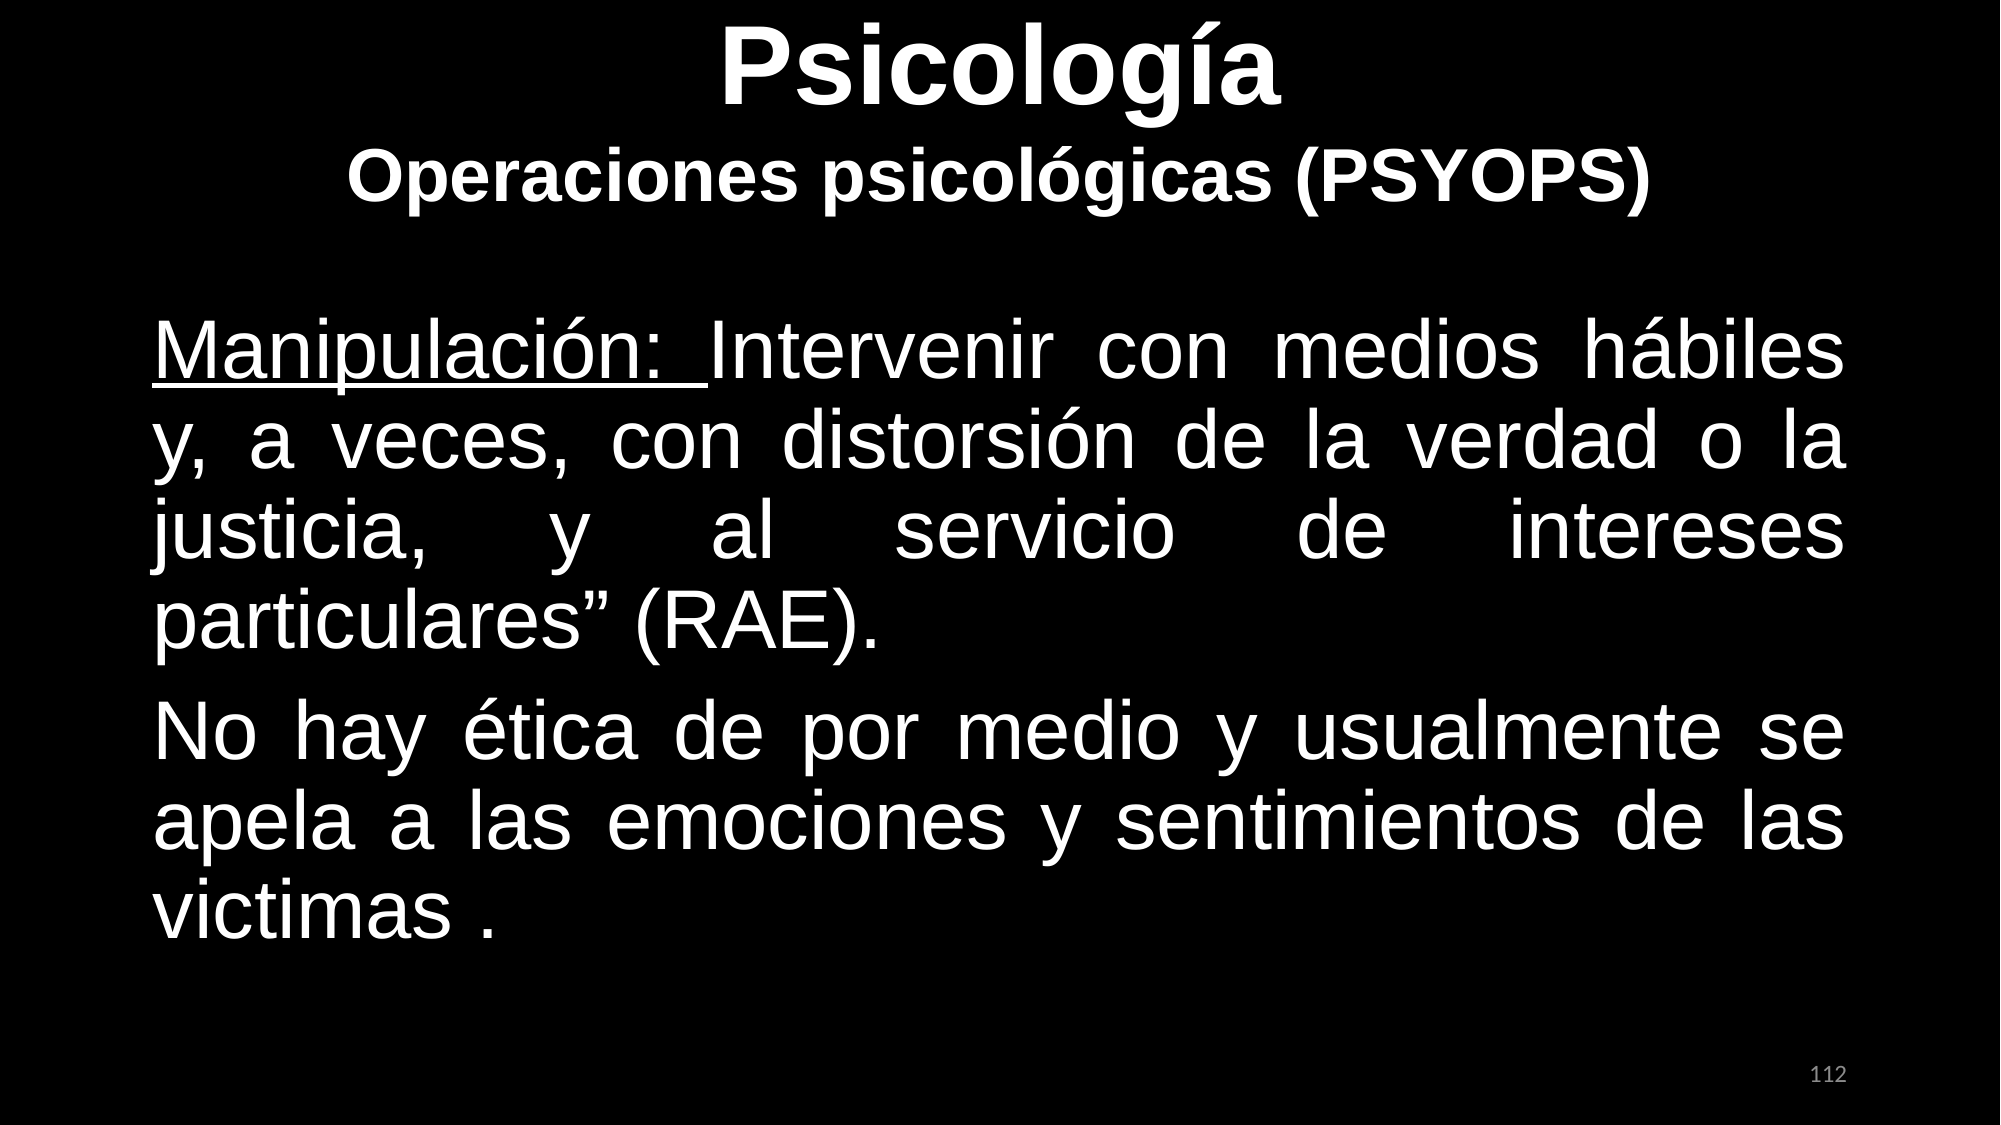

Intervenir con medios hábiles y, a veces, arteros, en la política, en elmercado, en la información, etc., con distorsión de la verdad o la justicia, y alservicio de intereses particulares.
Psicología
Operaciones psicológicas (PSYOPS)

Manipulación: Intervenir con medios hábiles y, a veces, con distorsión de la verdad o la justicia, y al servicio de intereses particulares” (RAE).
No hay ética de por medio y usualmente se apela a las emociones y sentimientos de las victimas .
112